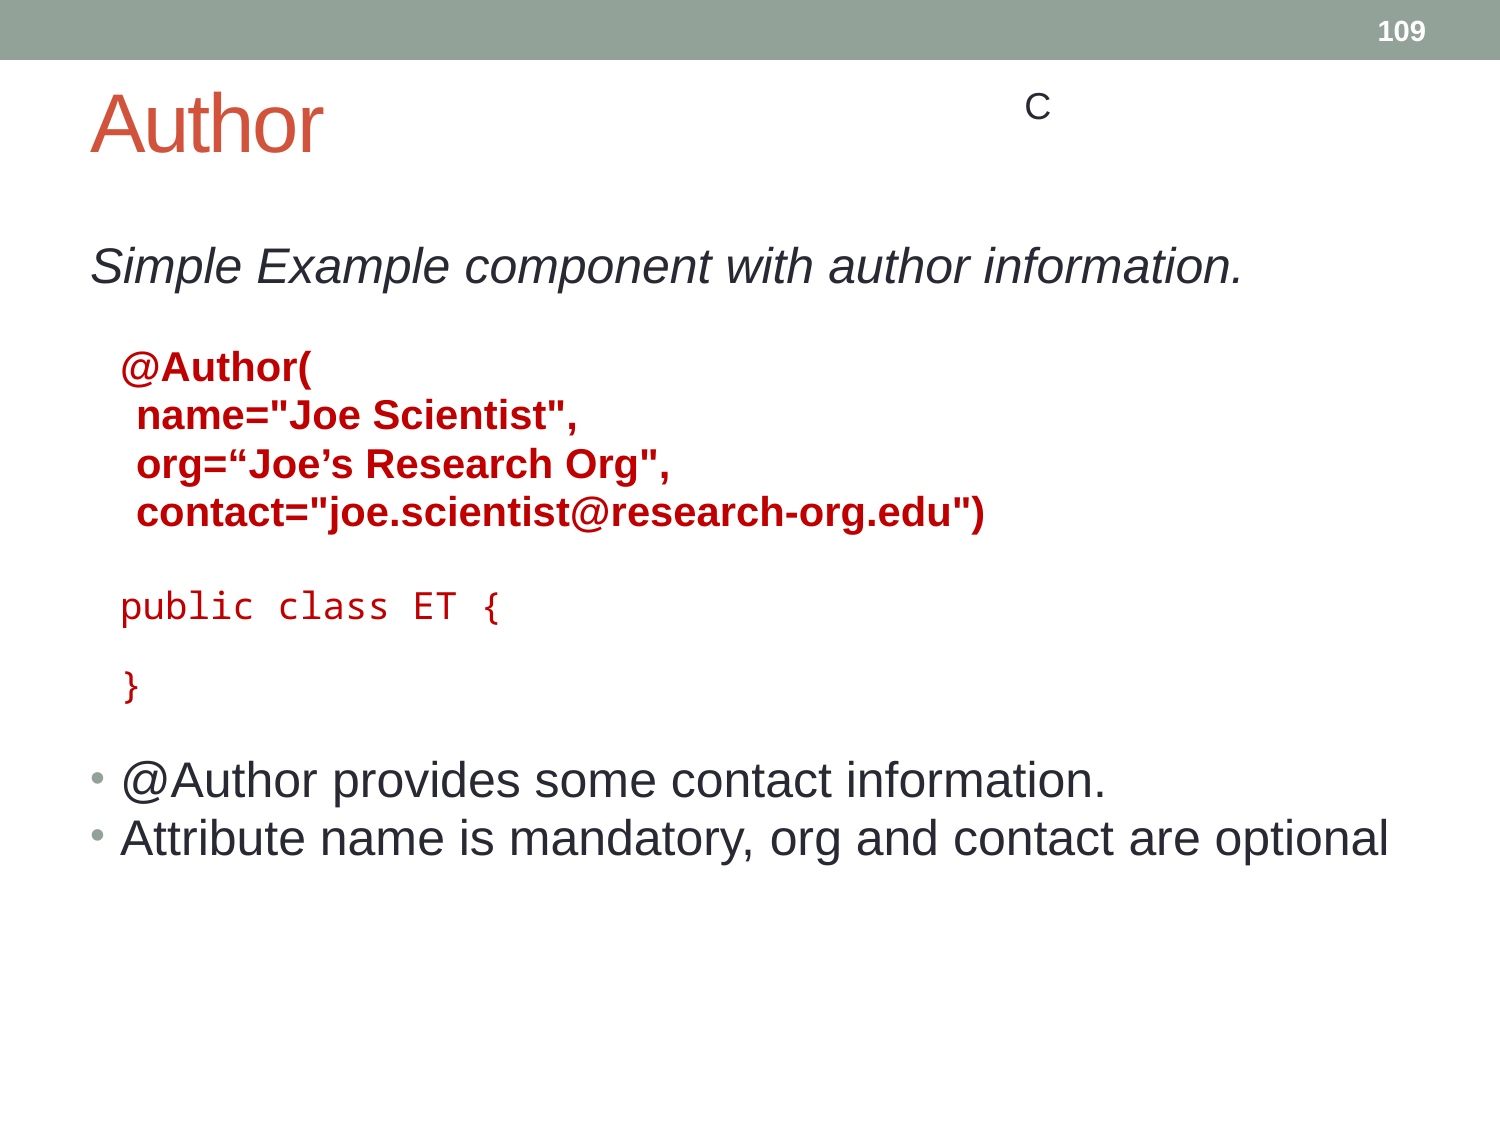

109
# Author
C
Simple Example component with author information.

	@Author(
    name="Joe Scientist",
    org=“Joe’s Research Org",
    contact="joe.scientist@research-org.edu")

	public class ET {
	}

@Author provides some contact information.
Attribute name is mandatory, org and contact are optional